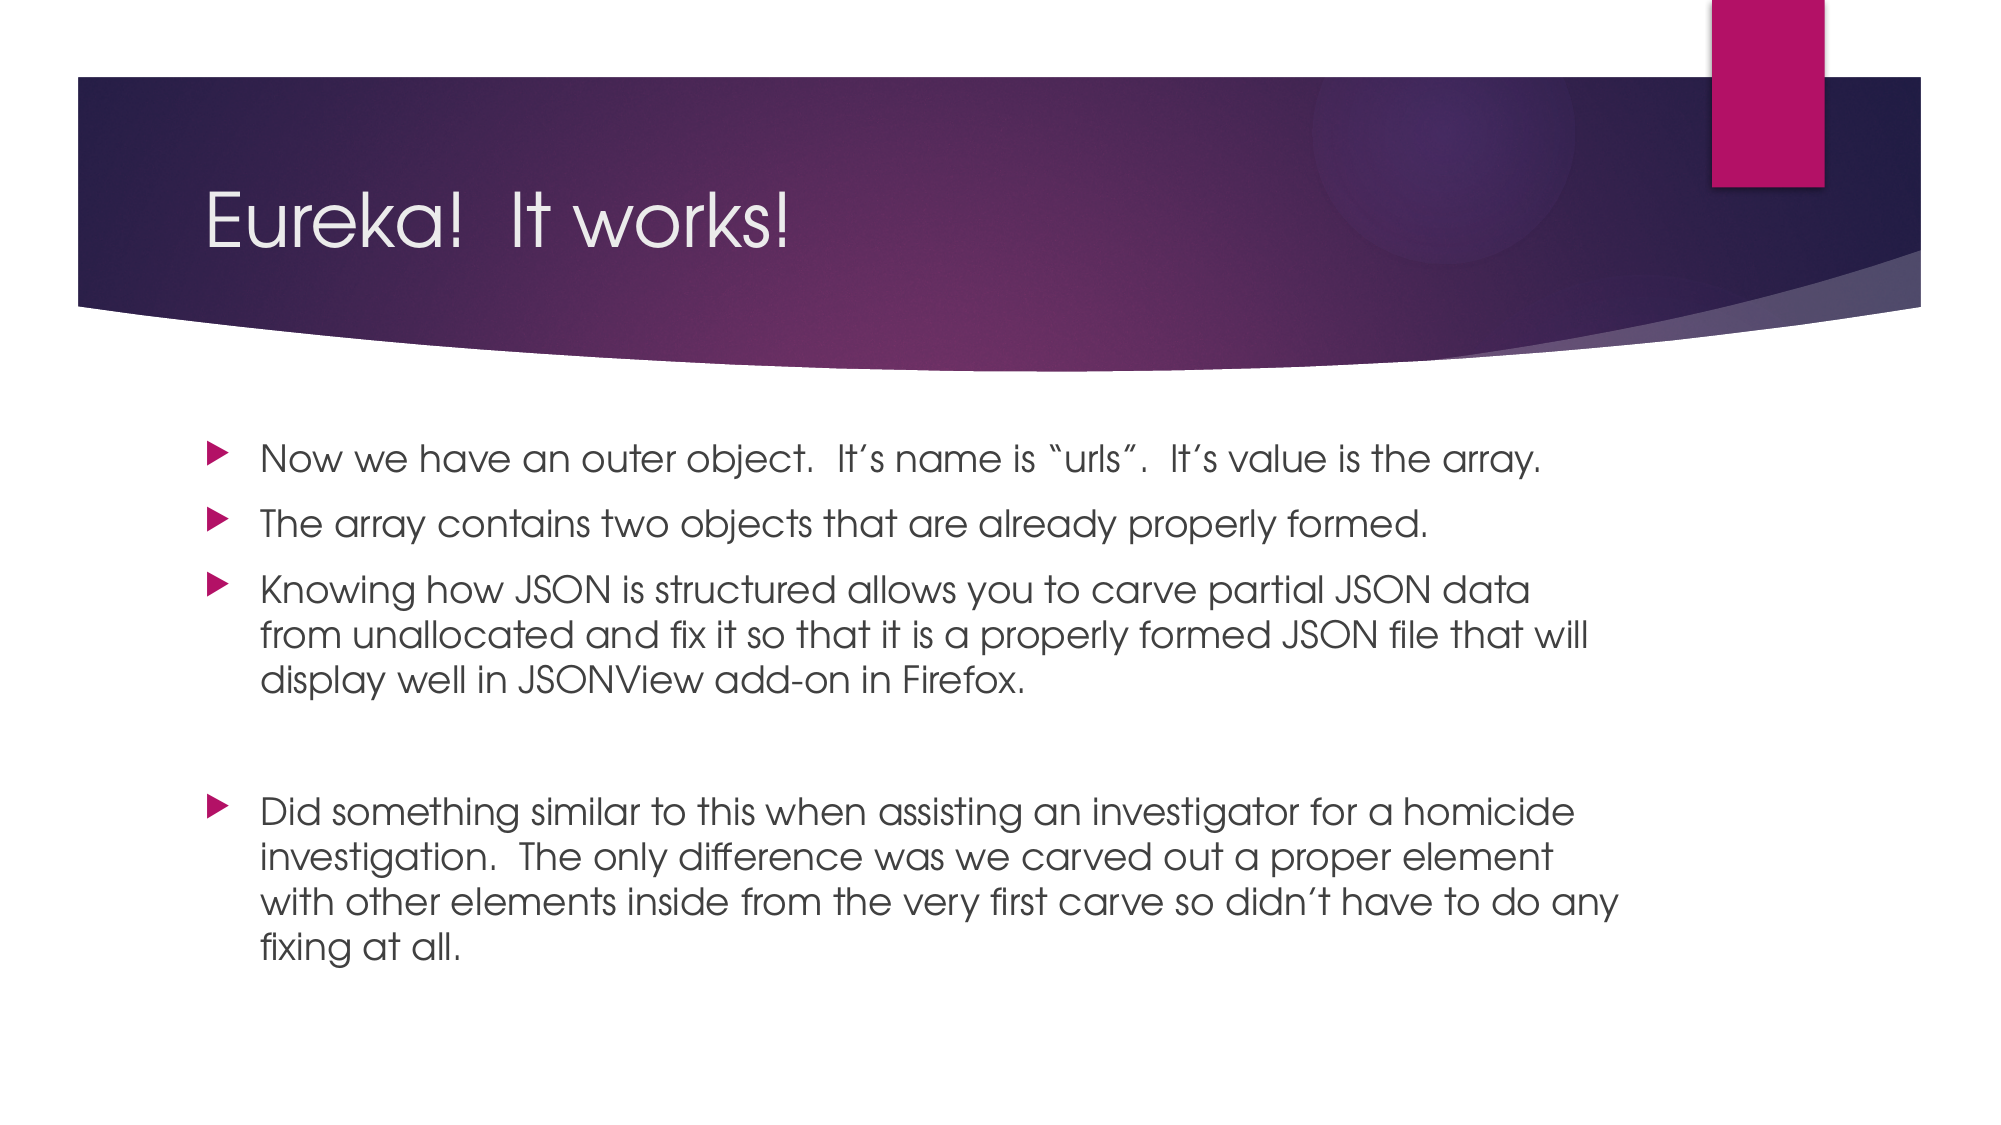

# Eureka!  It works!
Now we have an outer object.  It’s name is “urls”.  It’s value is the array.
The array contains two objects that are already properly formed.
Knowing how JSON is structured allows you to carve partial JSON data from unallocated and fix it so that it is a properly formed JSON file that will display well in JSONView add-on in Firefox.

Did something similar to this when assisting an investigator for a homicide investigation.  The only difference was we carved out a proper element with other elements inside from the very first carve so didn’t have to do any fixing at all.